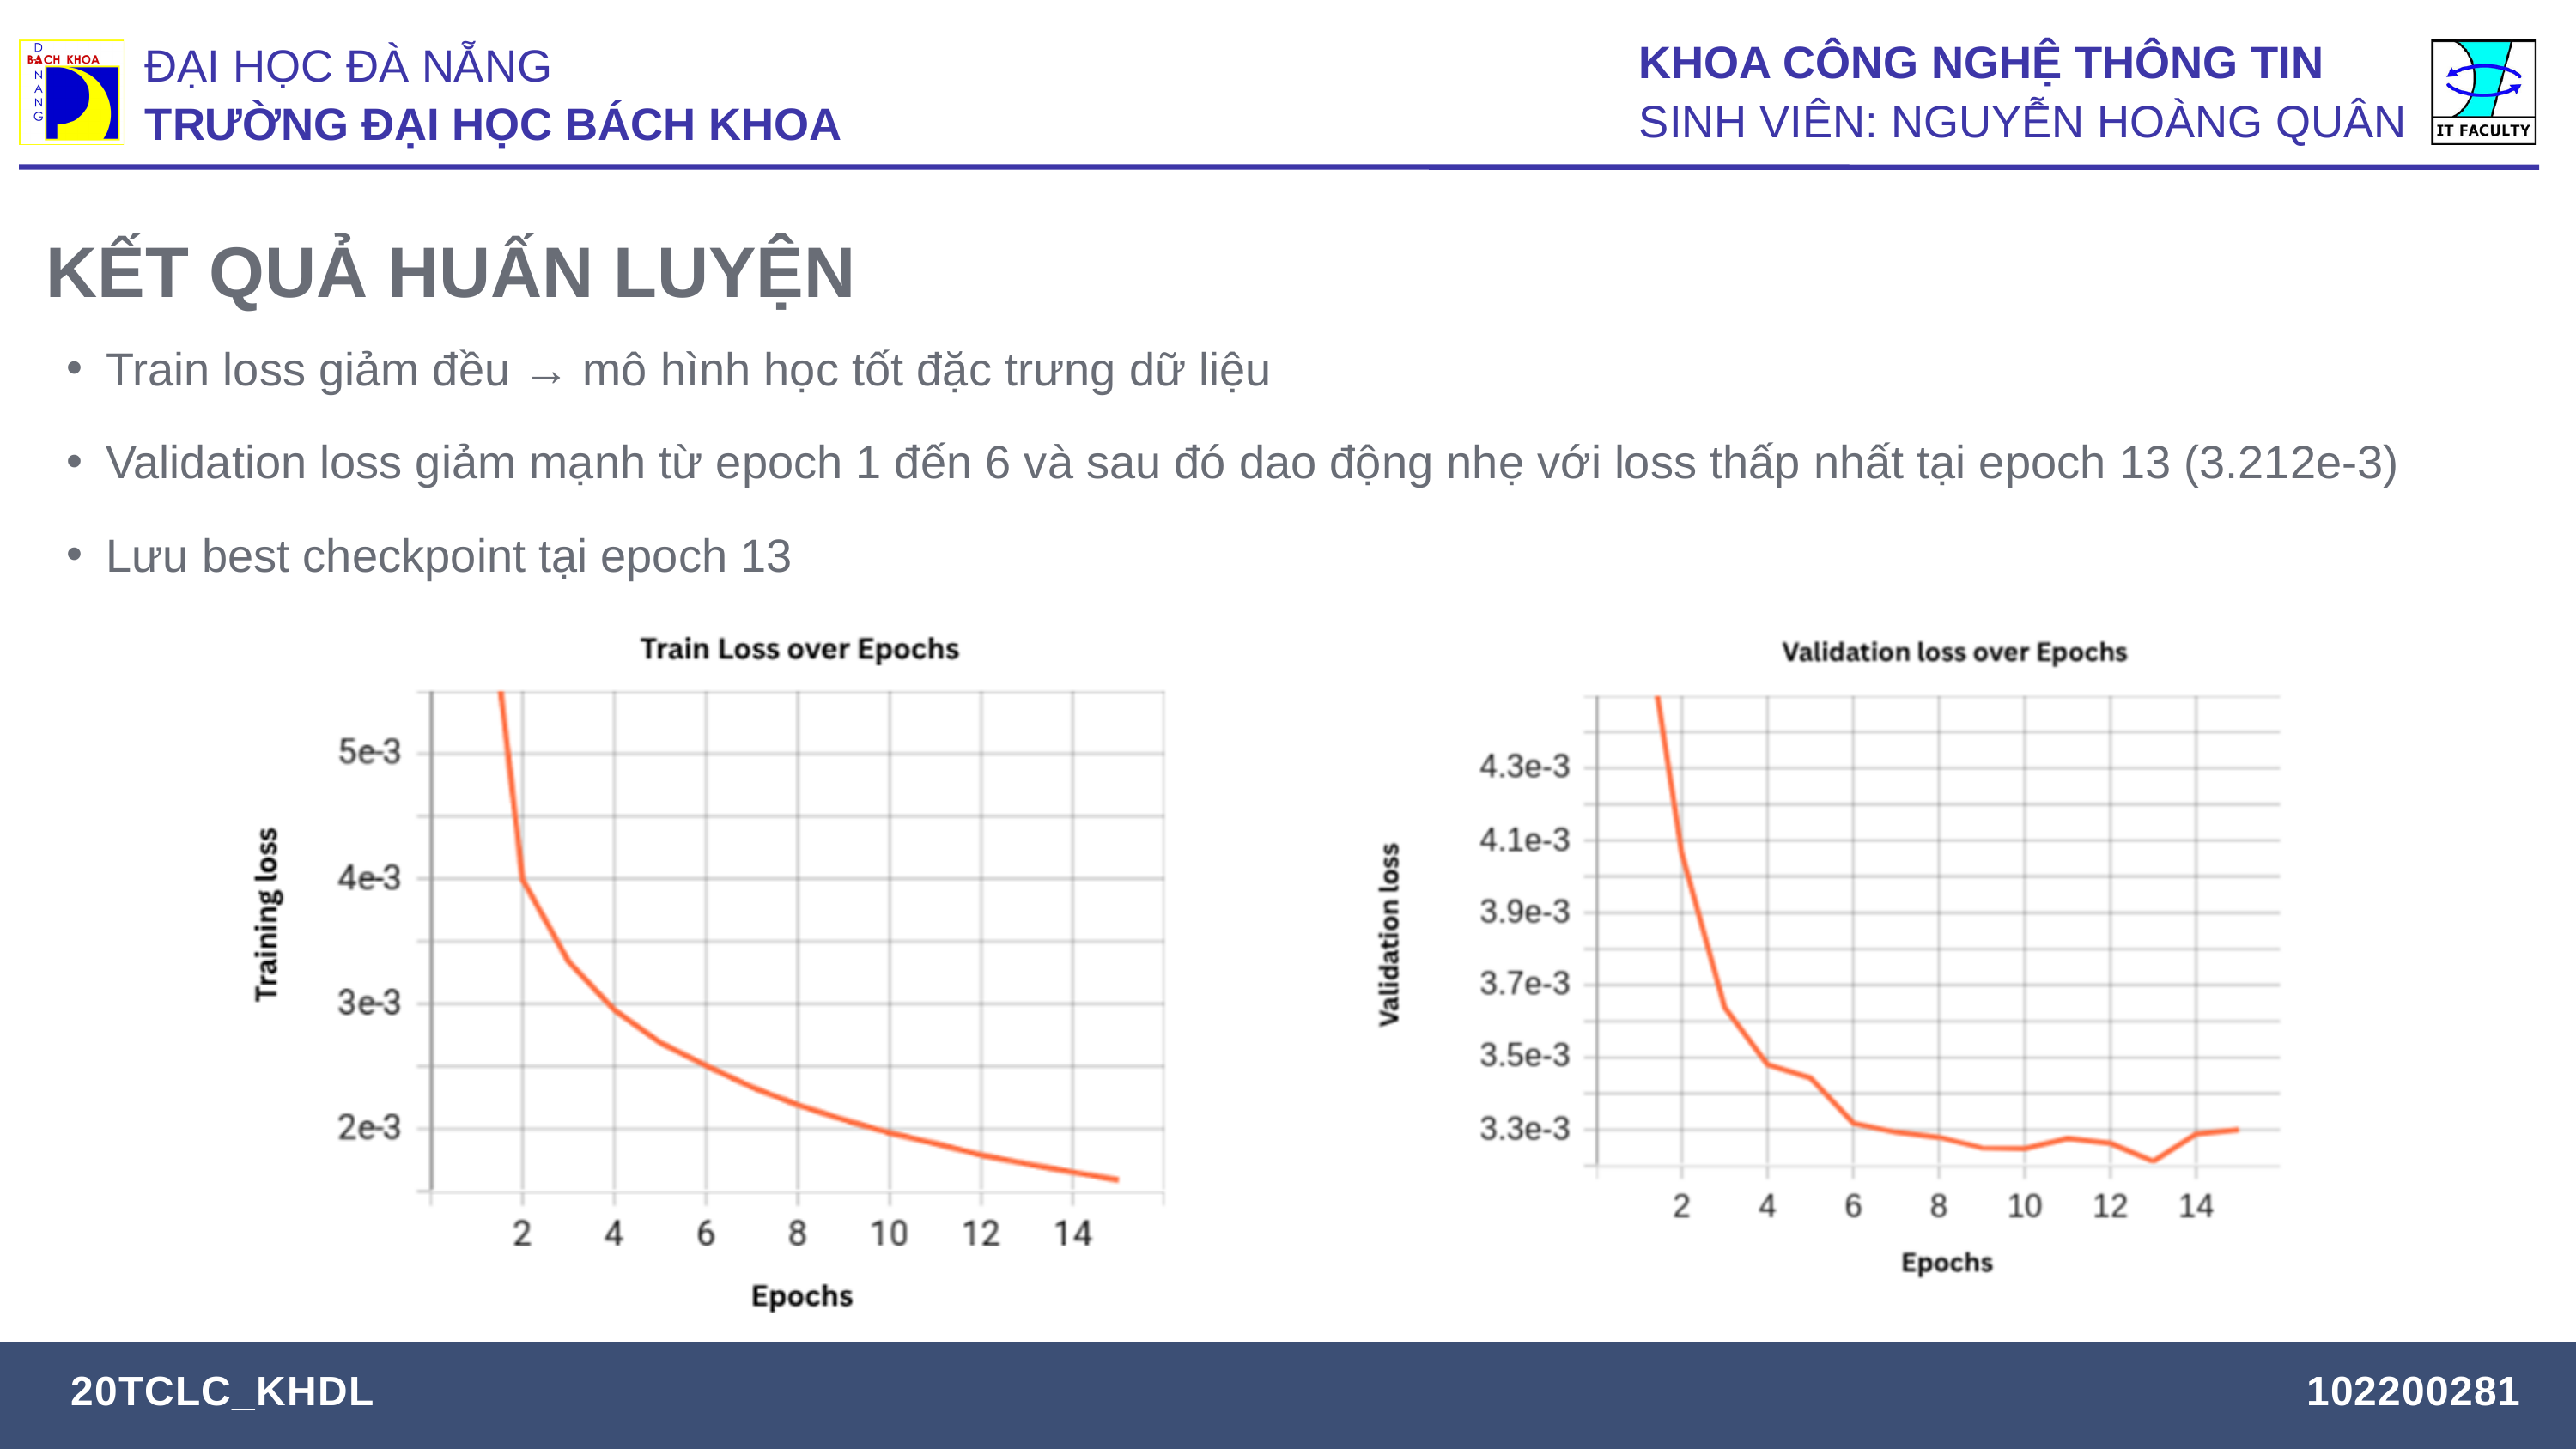

KHOA CÔNG NGHỆ THÔNG TIN
SINH VIÊN: NGUYỄN HOÀNG QUÂN
ĐẠI HỌC ĐÀ NẴNG
TRƯỜNG ĐẠI HỌC BÁCH KHOA

KẾT QUẢ HUẤN LUYỆN
Train loss giảm đều → mô hình học tốt đặc trưng dữ liệu
Validation loss giảm mạnh từ epoch 1 đến 6 và sau đó dao động nhẹ với loss thấp nhất tại epoch 13 (3.212e-3)
Lưu best checkpoint tại epoch 13

MAJOR: INTERIOR DESIGN

20TCLC_KHDL
102200281